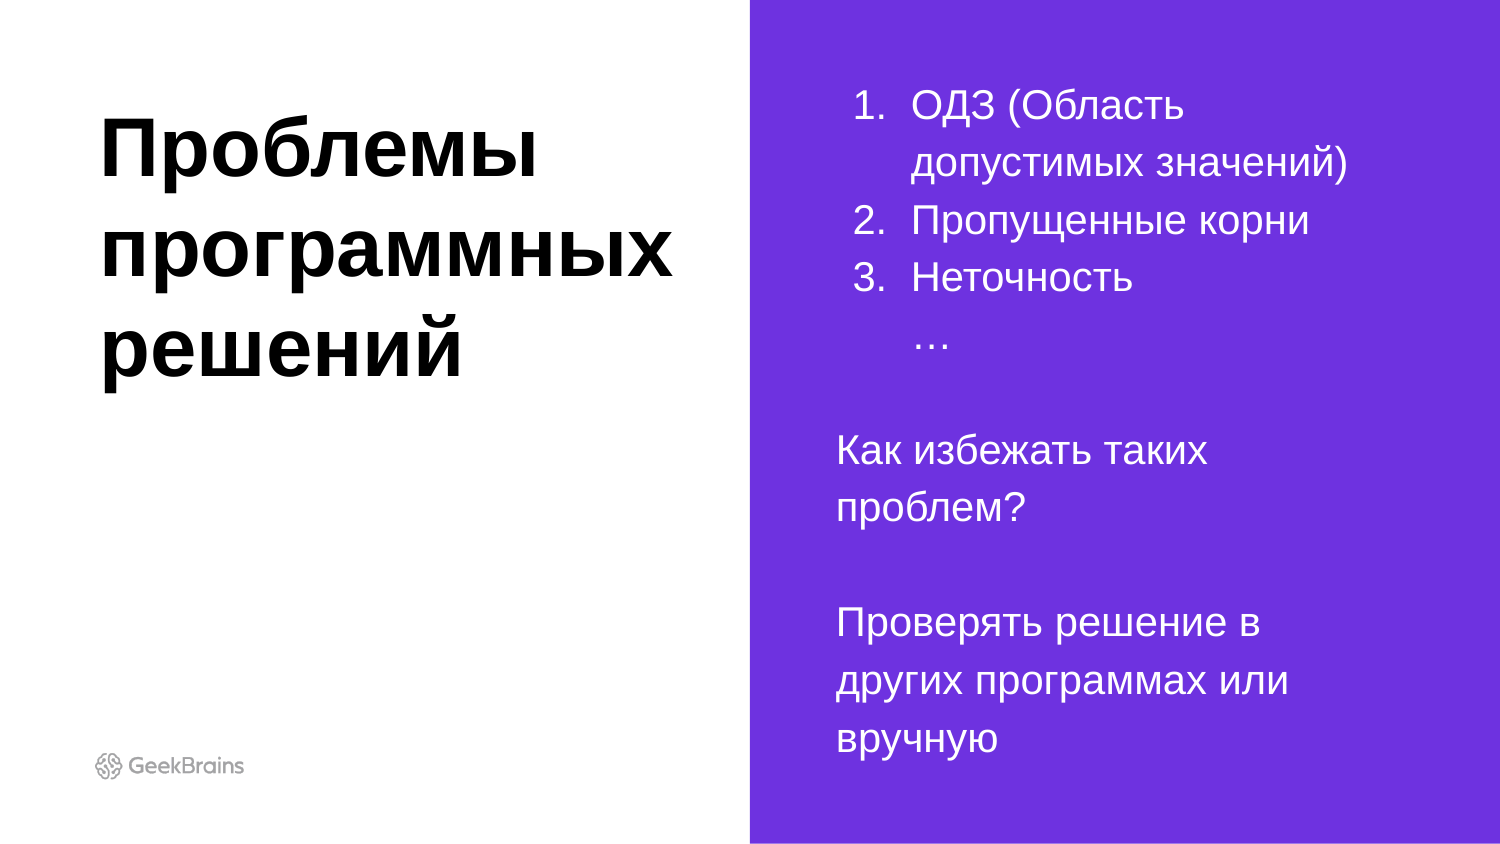

ОДЗ (Область допустимых значений)
Пропущенные корни
Неточность
…

Как избежать таких проблем?

Проверять решение в
других программах или
вручную

# Проблемы программных решений